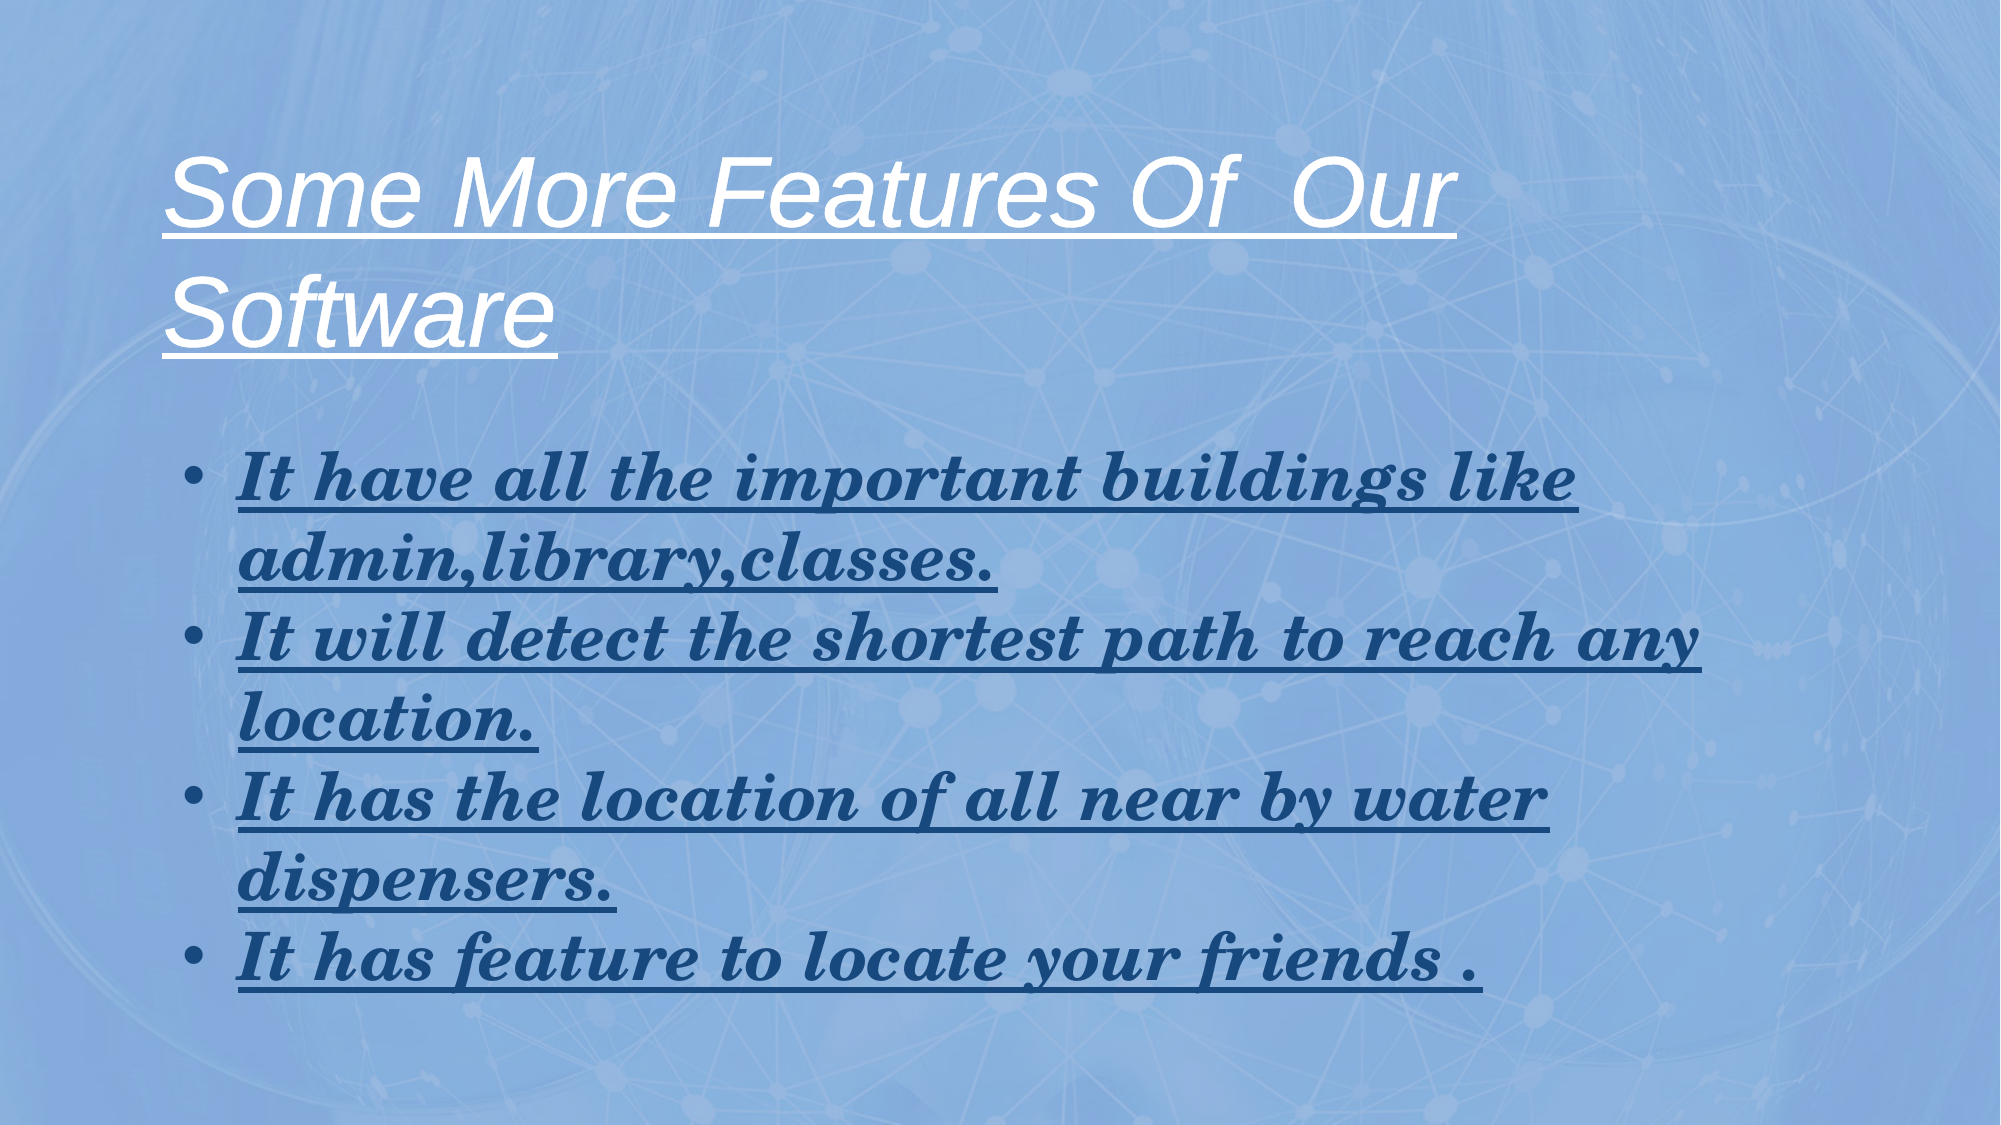

Some More Features Of  Our Software
It have all the important buildings like admin,library,classes.
It will detect the shortest path to reach any location.
It has the location of all near by water dispensers.
It has feature to locate your friends .